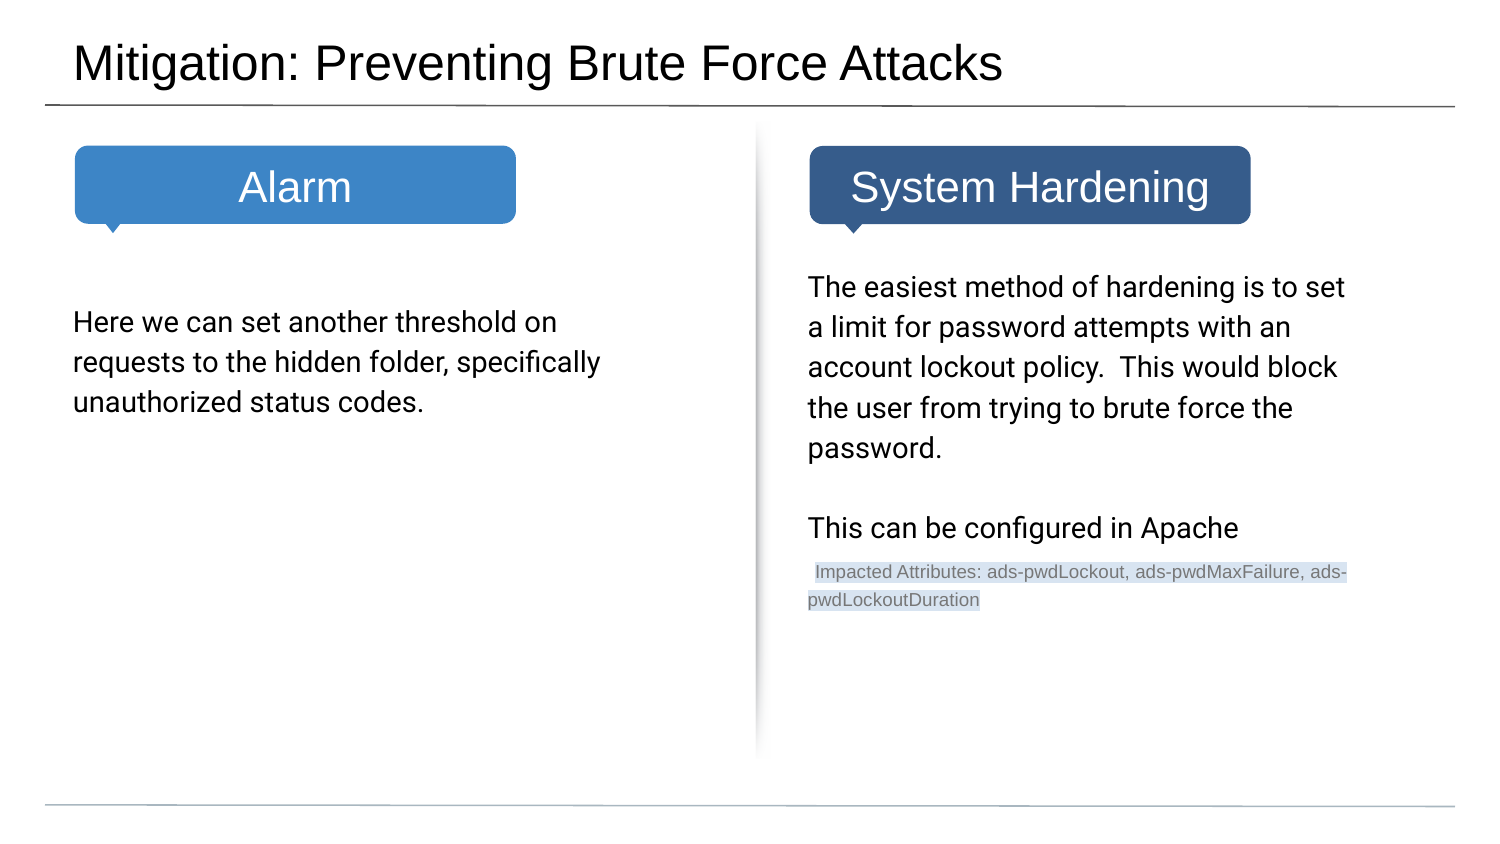

# Mitigation: Preventing Brute Force Attacks

Here we can set another threshold on requests to the hidden folder, specifically unauthorized status codes.

The easiest method of hardening is to set a limit for password attempts with an account lockout policy.  This would block the user from trying to brute force the password.

This can be configured in Apache
 Impacted Attributes: ads-pwdLockout, ads-pwdMaxFailure, ads-pwdLockoutDuration